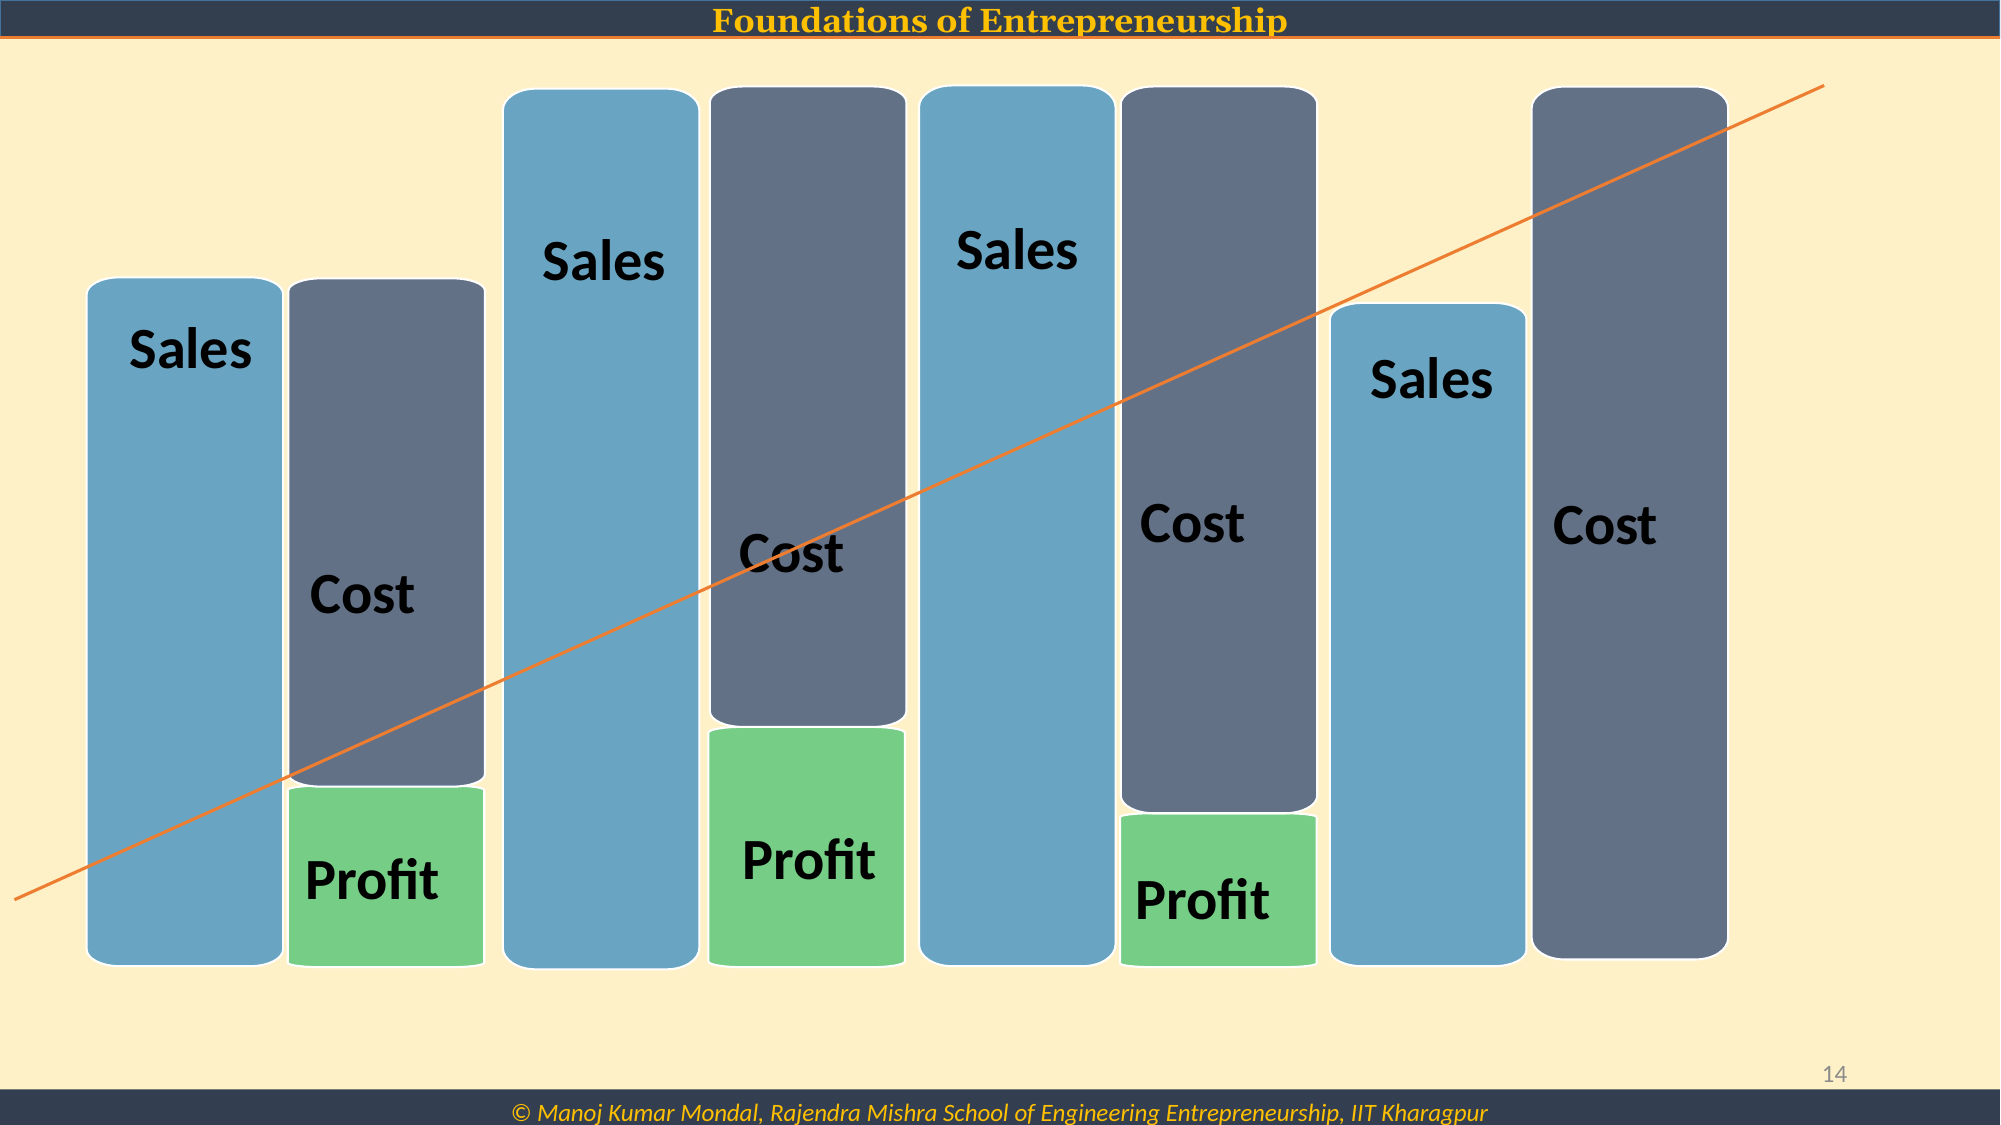

Sales
Sales
Sales

Sales

Cost
Cost
Cost

Cost

Profit
Profit
Profit
14